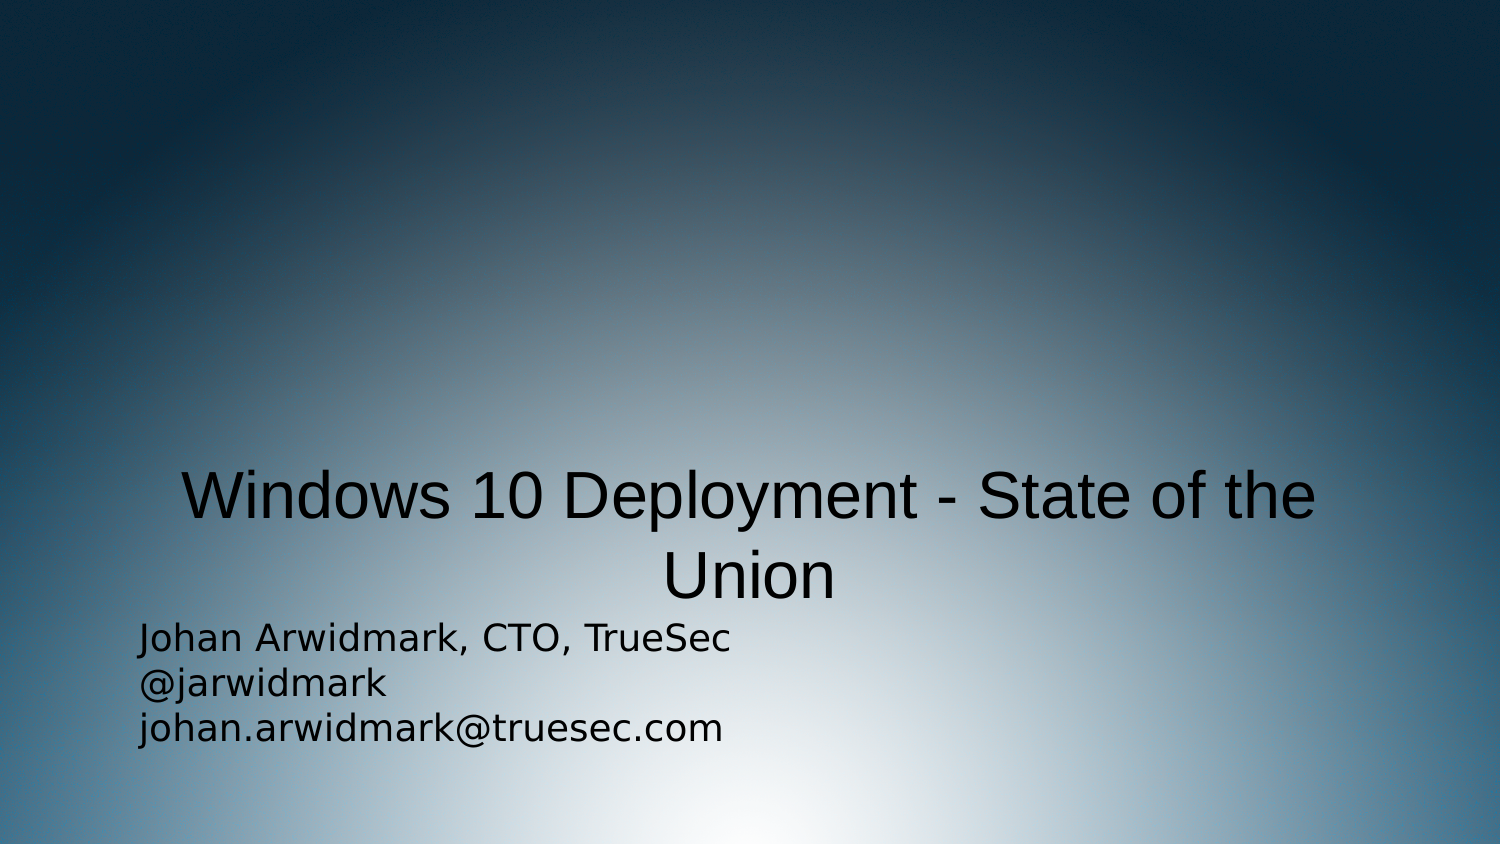

# Windows 10 Deployment - State of the Union

Johan Arwidmark, CTO, TrueSec
@jarwidmark
johan.arwidmark@truesec.com